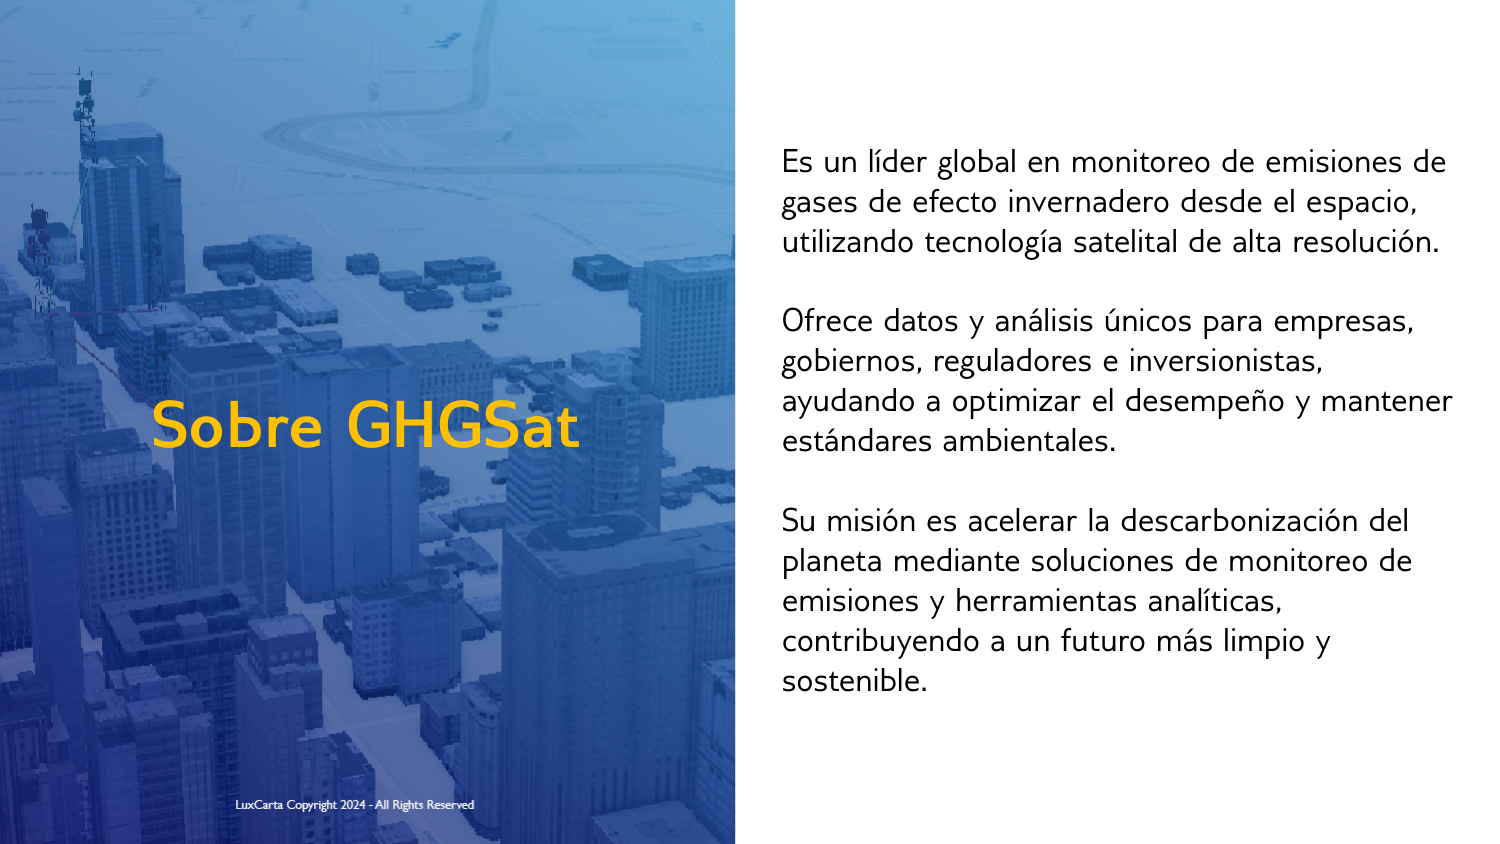

Es un líder global en monitoreo de emisiones de gases de efecto invernadero desde el espacio, utilizando tecnología satelital de alta resolución.

Ofrece datos y análisis únicos para empresas, gobiernos, reguladores e inversionistas, ayudando a optimizar el desempeño y mantener estándares ambientales.

Su misión es acelerar la descarbonización del planeta mediante soluciones de monitoreo de emisiones y herramientas analíticas, contribuyendo a un futuro más limpio y sostenible.
Sobre GHGSat